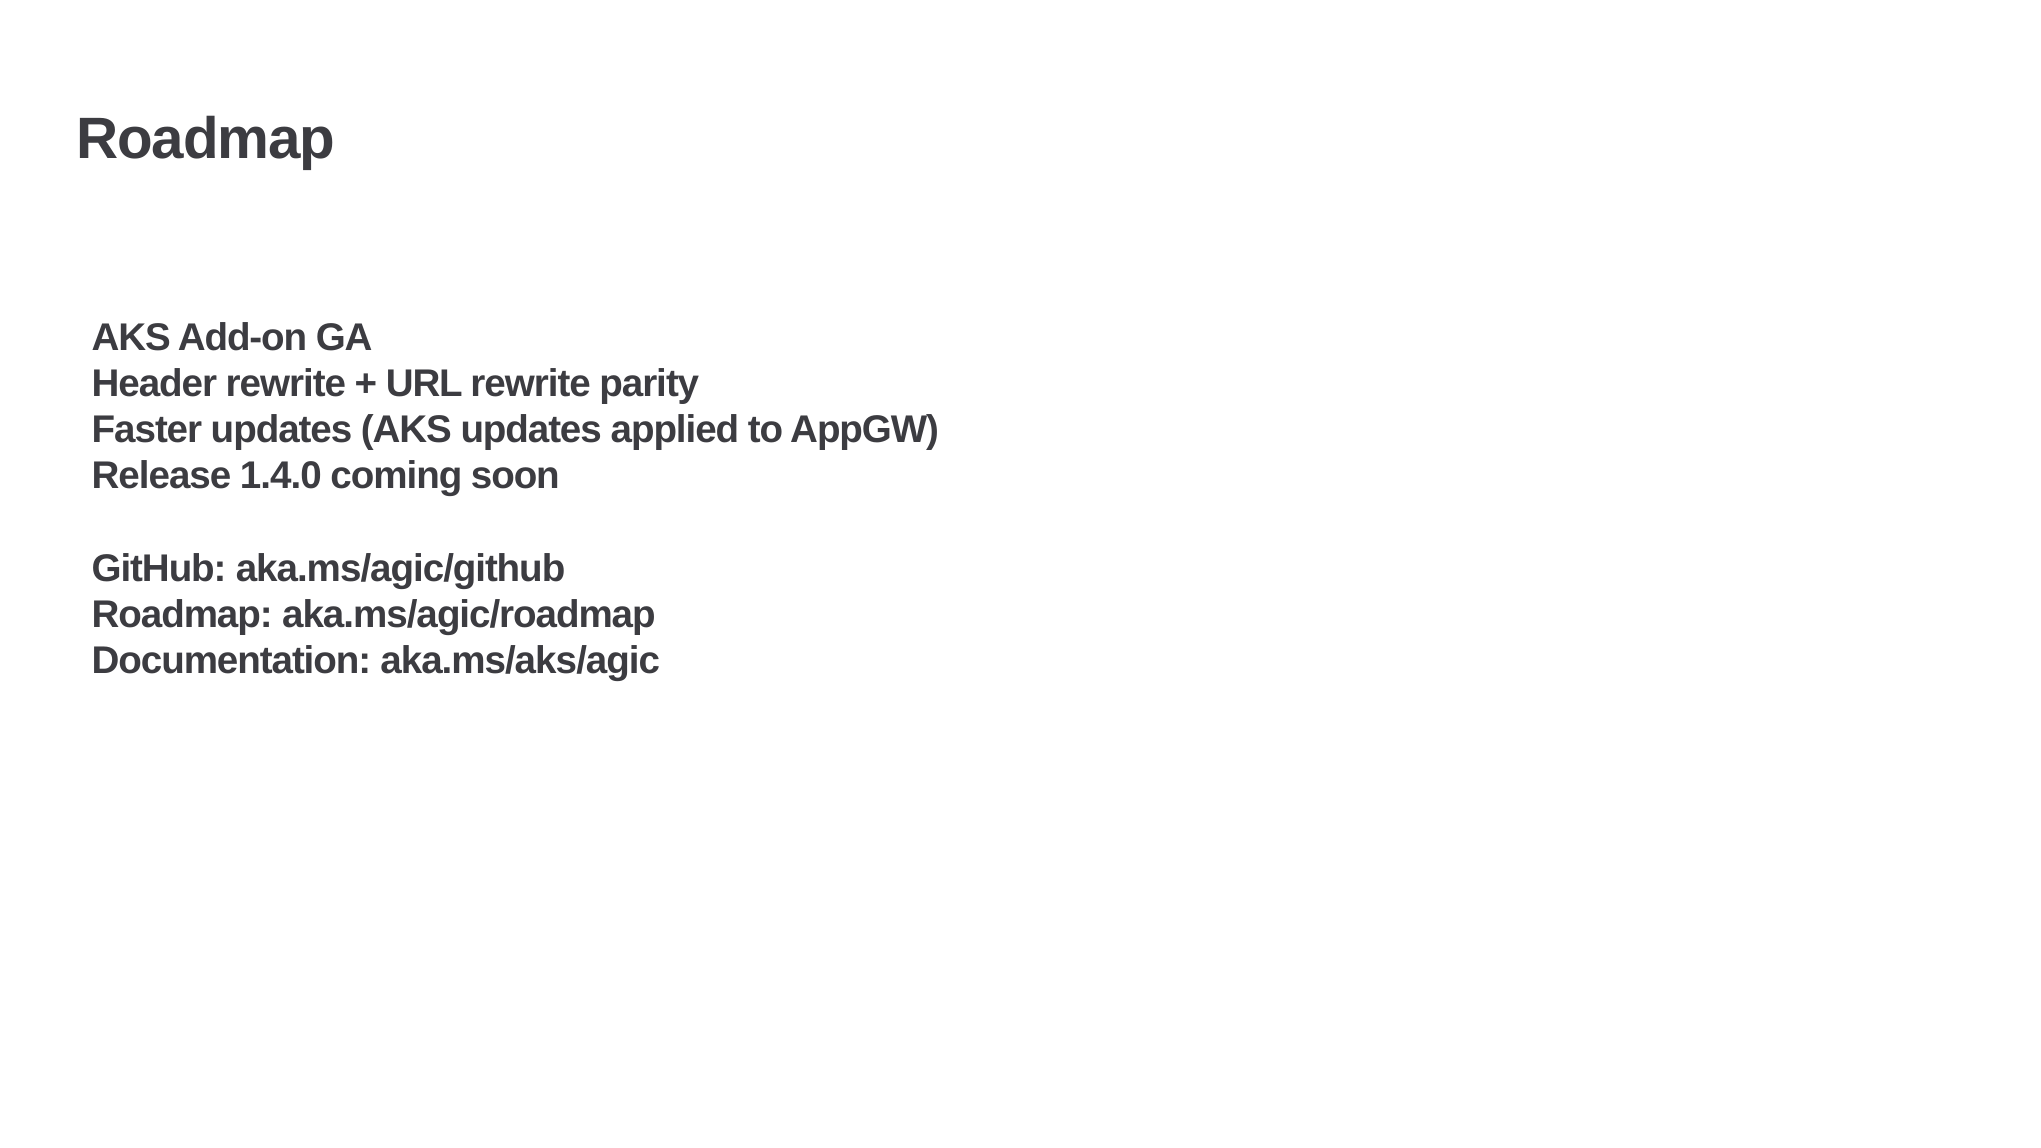

# Roadmap
AKS Add-on GA
Header rewrite + URL rewrite parity
Faster updates (AKS updates applied to AppGW)
Release 1.4.0 coming soon

GitHub: aka.ms/agic/github
Roadmap: aka.ms/agic/roadmap
Documentation: aka.ms/aks/agic